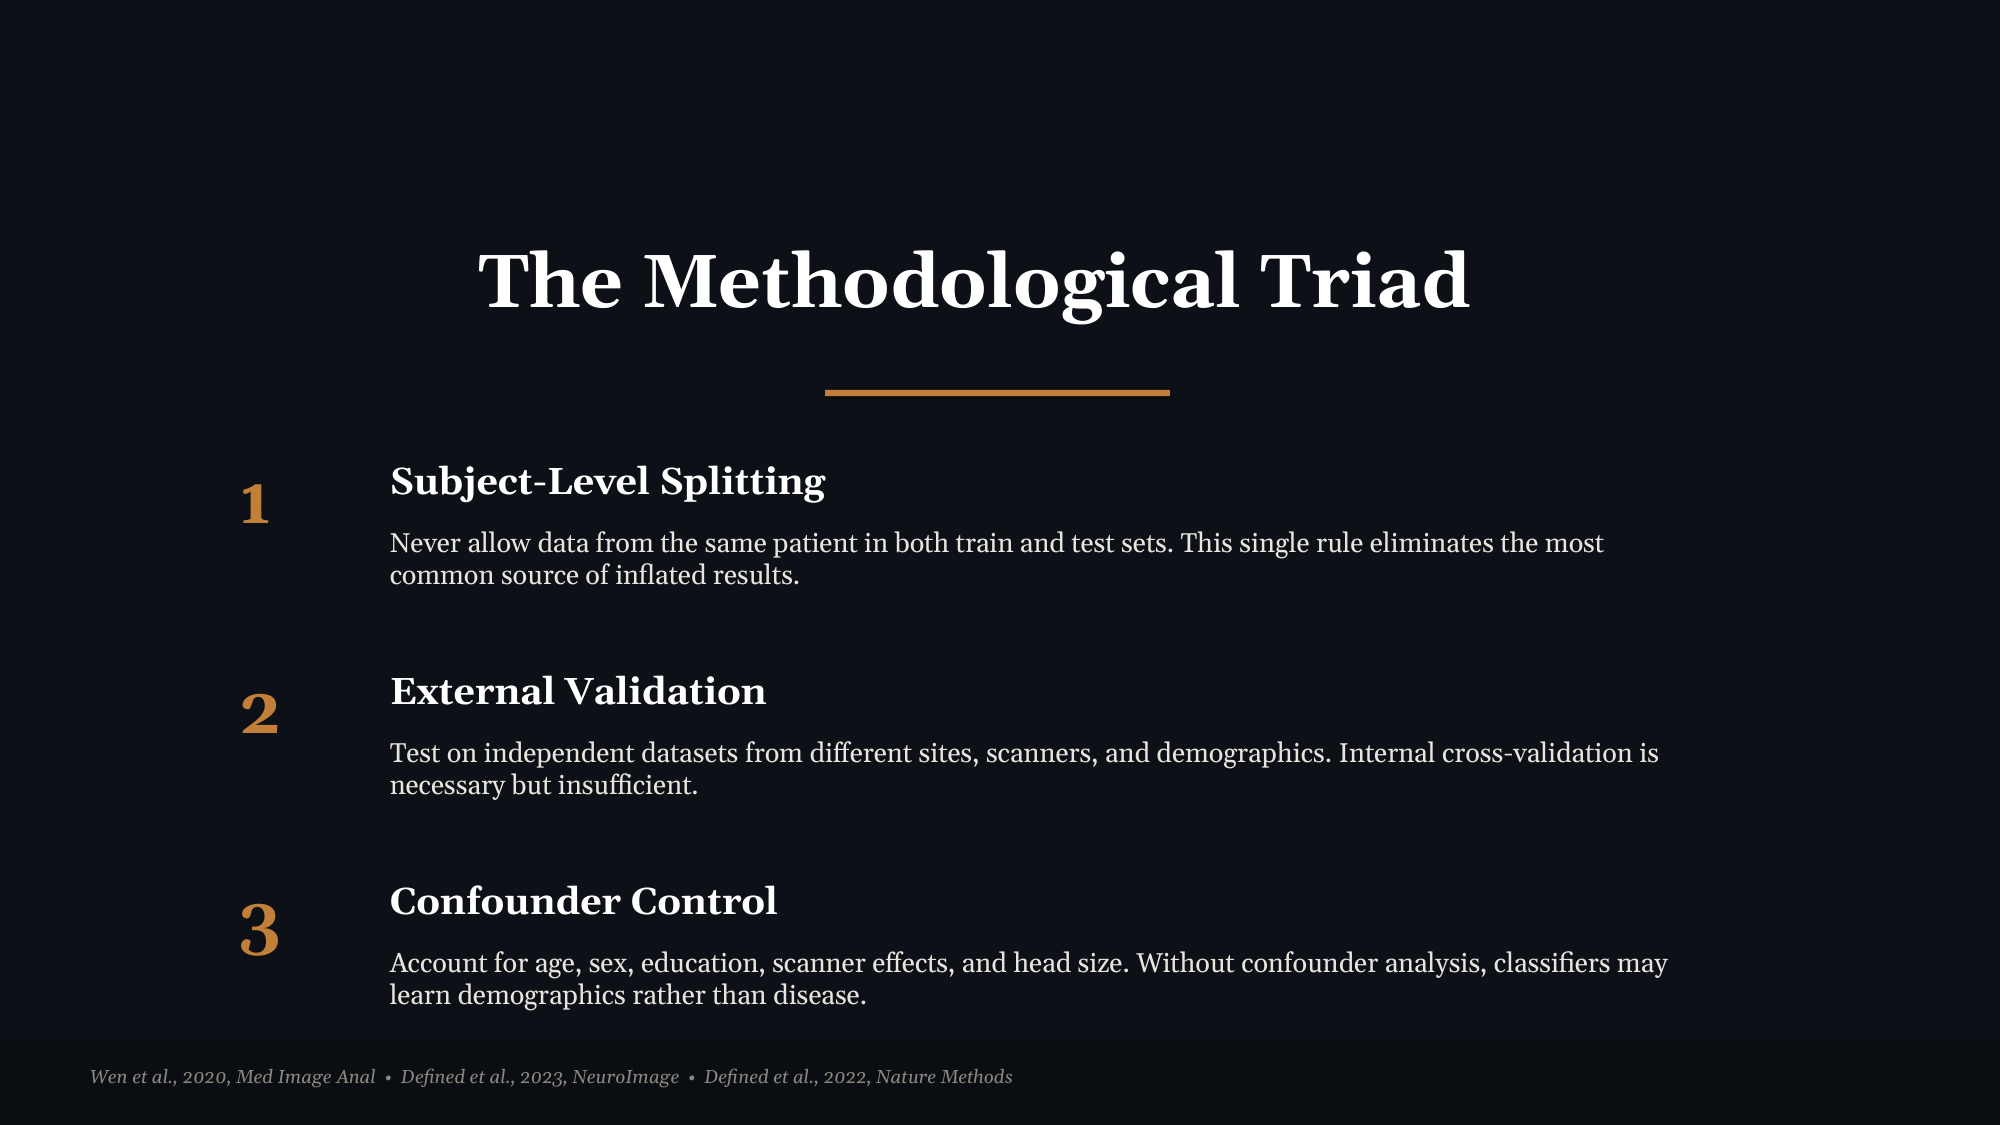

The Methodological Triad

1
Subject-Level Splitting
Never allow data from the same patient in both train and test sets. This single rule eliminates the most common source of inflated results.
2
External Validation
Test on independent datasets from different sites, scanners, and demographics. Internal cross-validation is necessary but insufficient.
3
Confounder Control
Account for age, sex, education, scanner effects, and head size. Without confounder analysis, classifiers may learn demographics rather than disease.

Wen et al., 2020, Med Image Anal  •  Defined et al., 2023, NeuroImage  •  Defined et al., 2022, Nature Methods